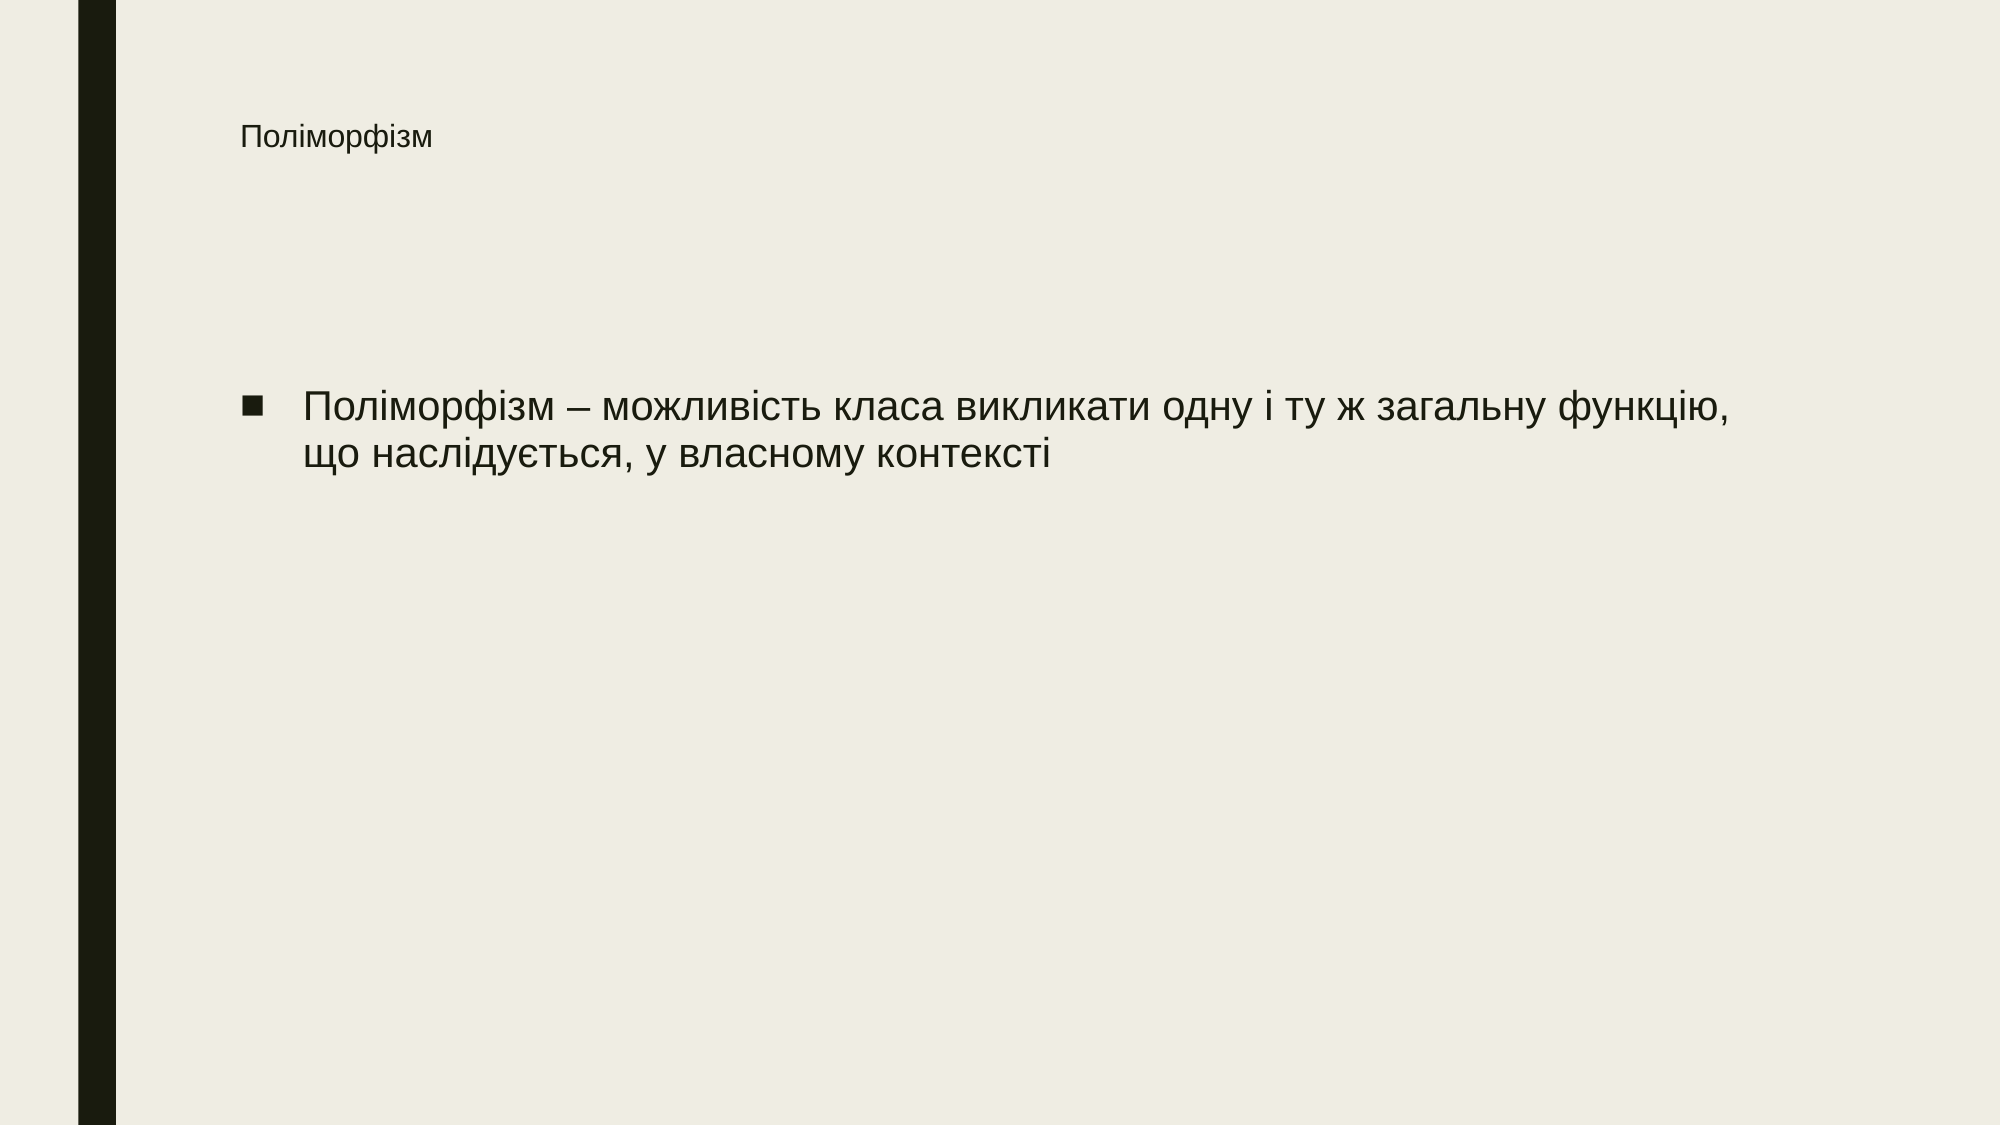

# Поліморфізм
Поліморфізм – можливість класа викликати одну і ту ж загальну функцію, що наслідується, у власному контексті